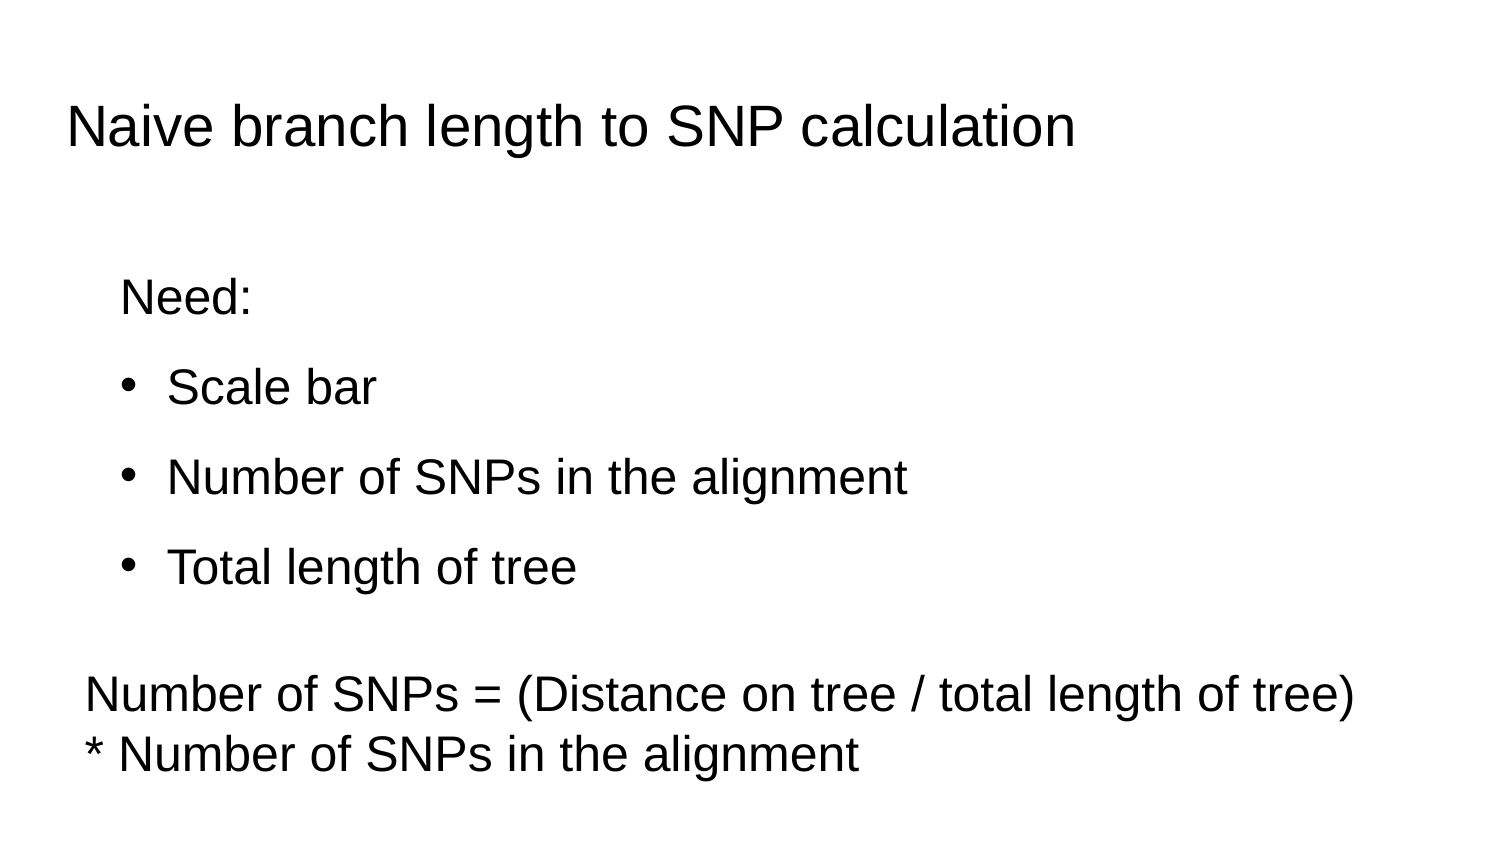

# Naive branch length to SNP calculation
Need:
Scale bar
Number of SNPs in the alignment
Total length of tree
Number of SNPs = (Distance on tree / total length of tree) * Number of SNPs in the alignment